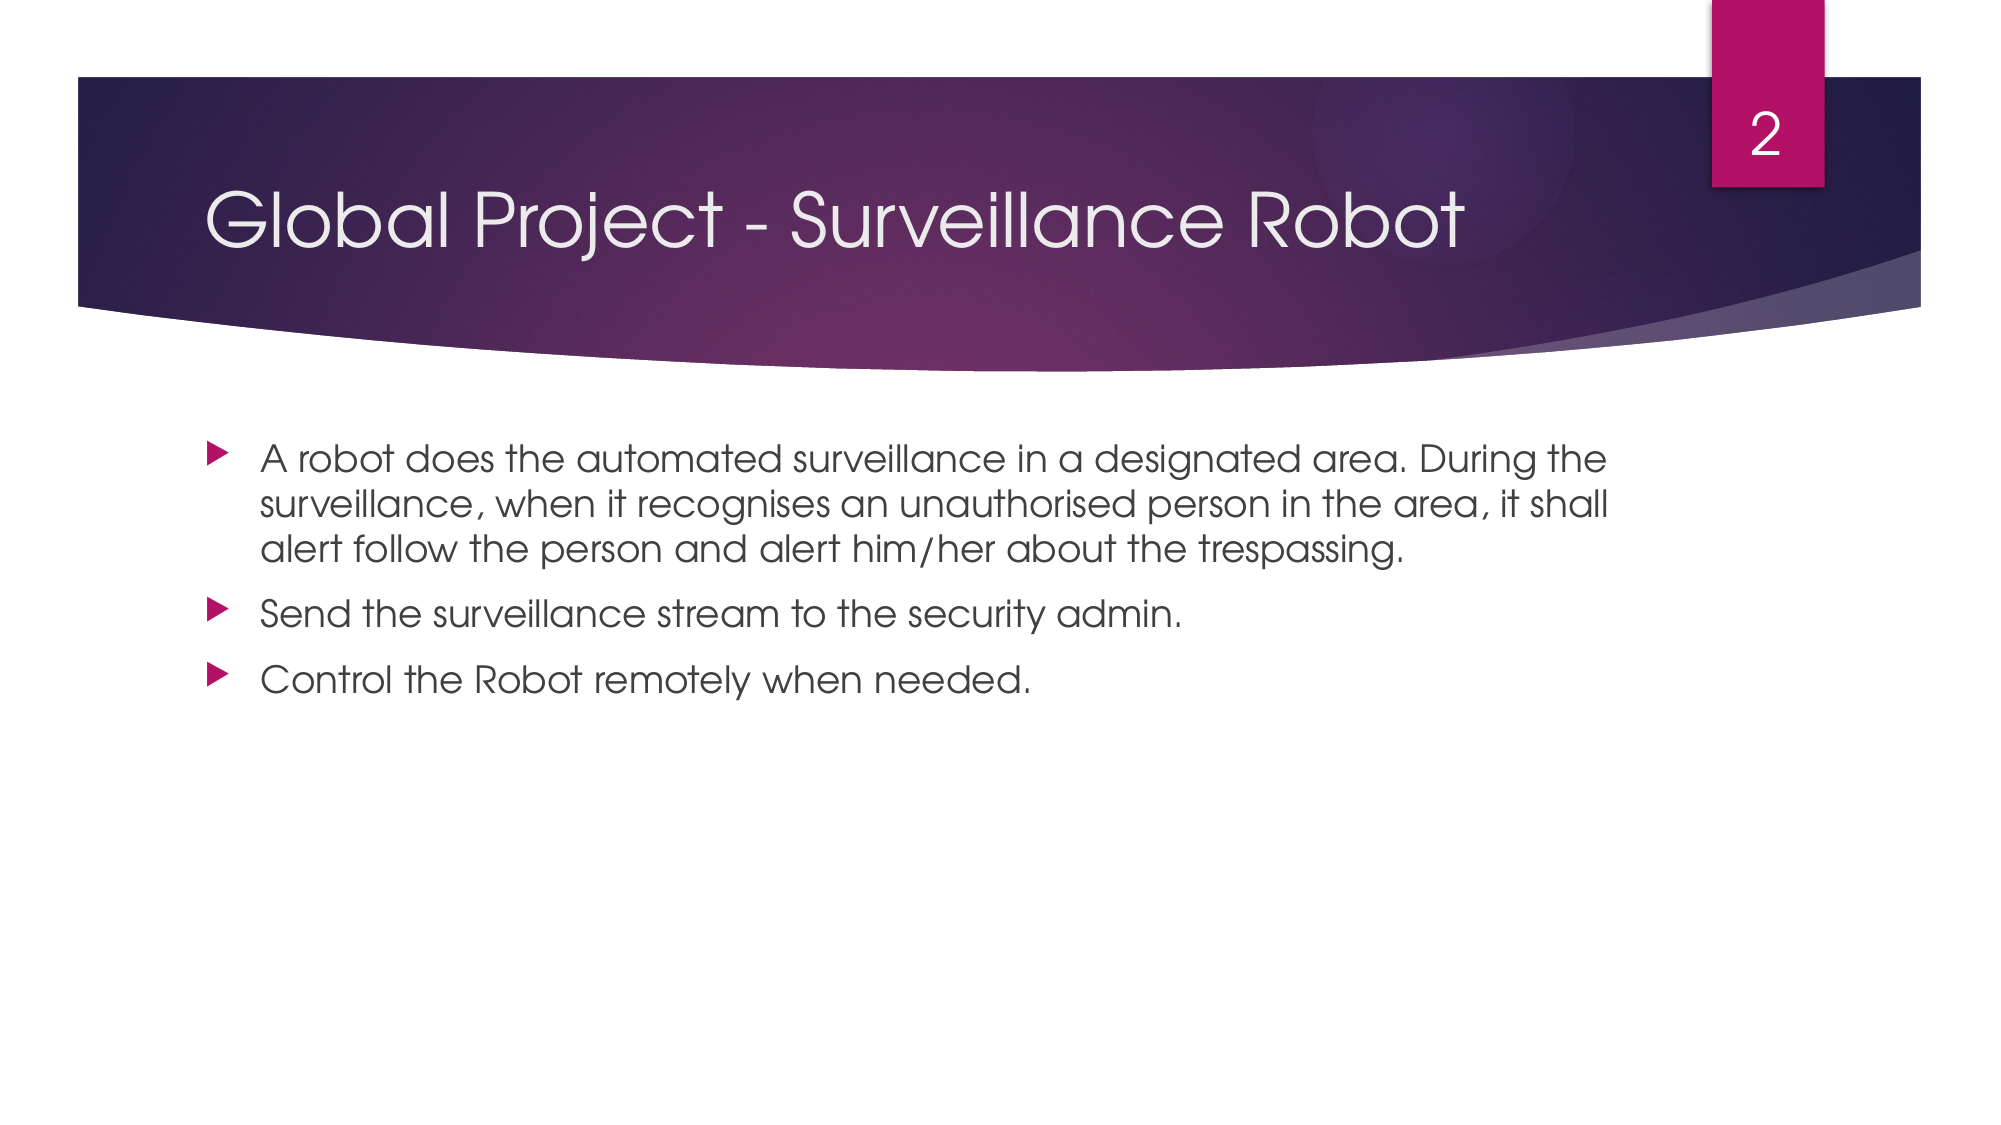

2
# Global Project - Surveillance Robot
A robot does the automated surveillance in a designated area. During the surveillance, when it recognises an unauthorised person in the area, it shall alert follow the person and alert him/her about the trespassing.
Send the surveillance stream to the security admin.
Control the Robot remotely when needed.